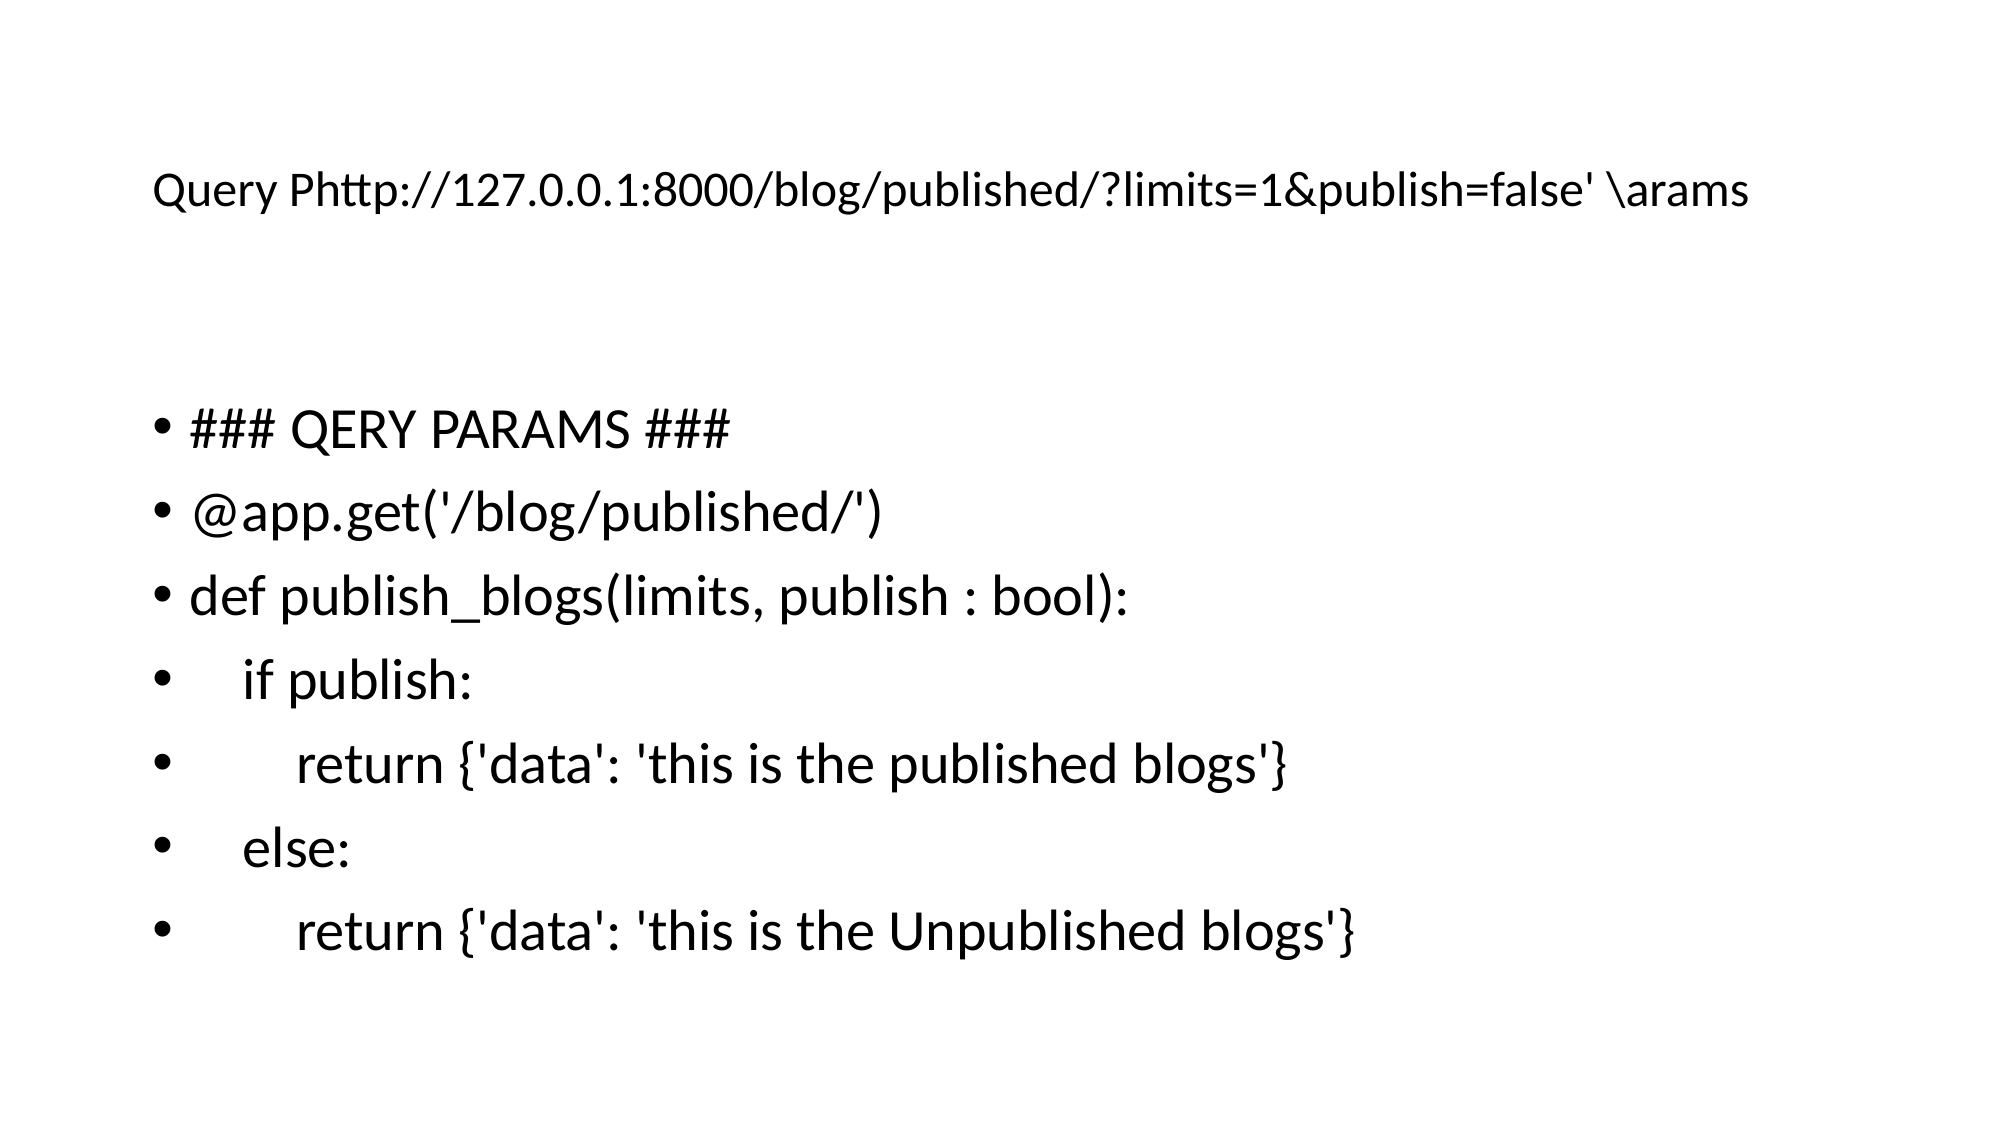

# Query Phttp://127.0.0.1:8000/blog/published/?limits=1&publish=false' \arams

### QERY PARAMS ###
@app.get('/blog/published/')
def publish_blogs(limits, publish : bool):
    if publish:
        return {'data': 'this is the published blogs'}
    else:
        return {'data': 'this is the Unpublished blogs'}